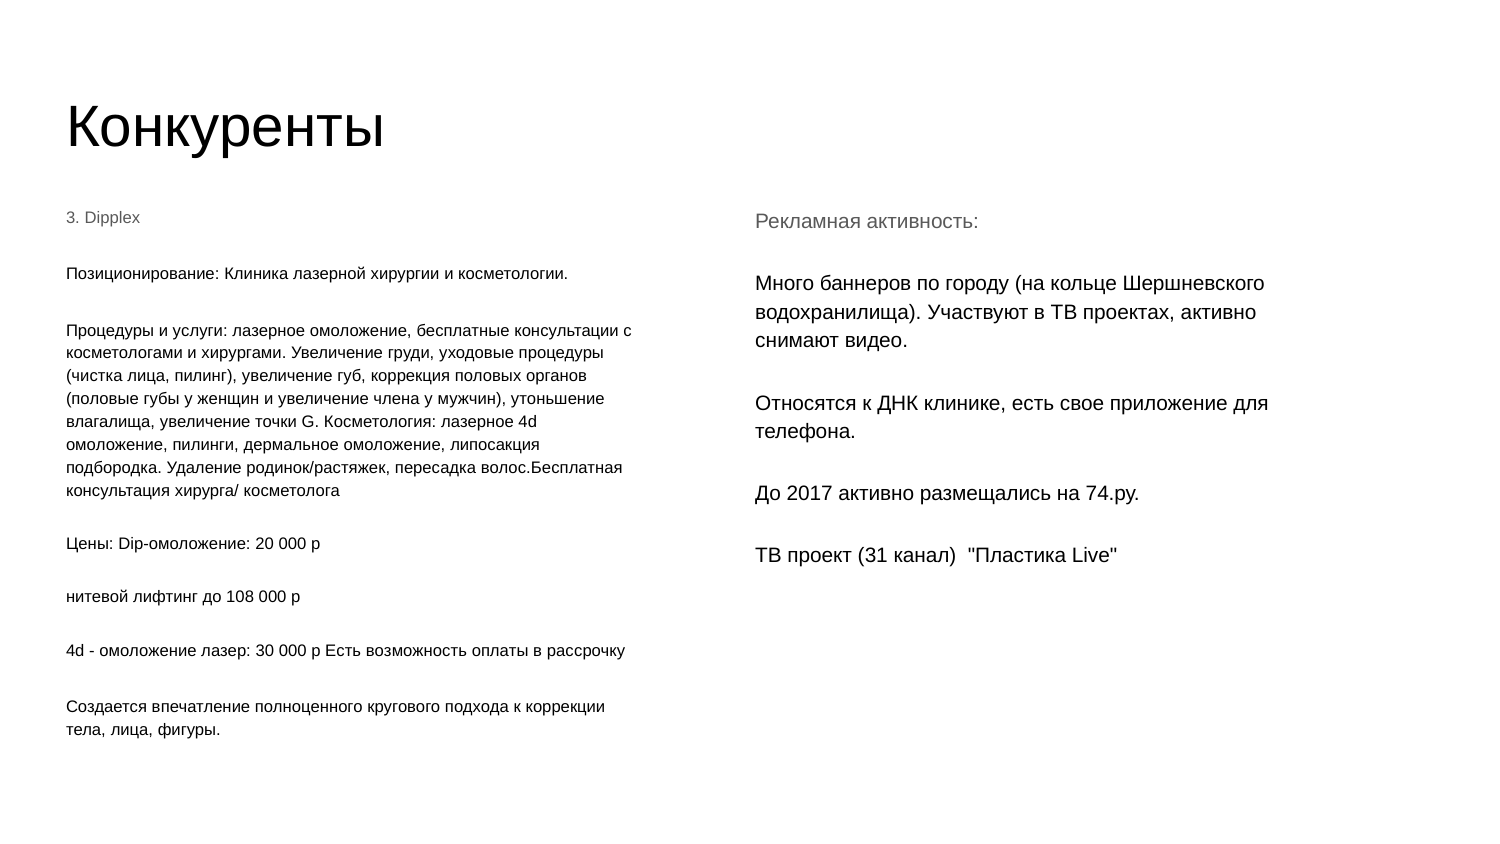

# Конкуренты
3. Dipplex
Позиционирование: Клиника лазерной хирургии и косметологии.
Процедуры и услуги: лазерное омоложение, бесплатные консультации с косметологами и хирургами. Увеличение груди, уходовые процедуры (чистка лица, пилинг), увеличение губ, коррекция половых органов (половые губы у женщин и увеличение члена у мужчин), утоньшение влагалища, увеличение точки G. Косметология: лазерное 4d омоложение, пилинги, дермальное омоложение, липосакция подбородка. Удаление родинок/растяжек, пересадка волос.Бесплатная консультация хирурга/ косметолога
Цены: Dip-омоложение: 20 000 р
нитевой лифтинг до 108 000 р
4d - омоложение лазер: 30 000 р Есть возможность оплаты в рассрочку
Создается впечатление полноценного кругового подхода к коррекции тела, лица, фигуры.
Рекламная активность:
Много баннеров по городу (на кольце Шершневского водохранилища). Участвуют в ТВ проектах, активно снимают видео.
Относятся к ДНК клинике, есть свое приложение для телефона.
До 2017 активно размещались на 74.ру.
ТВ проект (31 канал)  "Пластика Live"